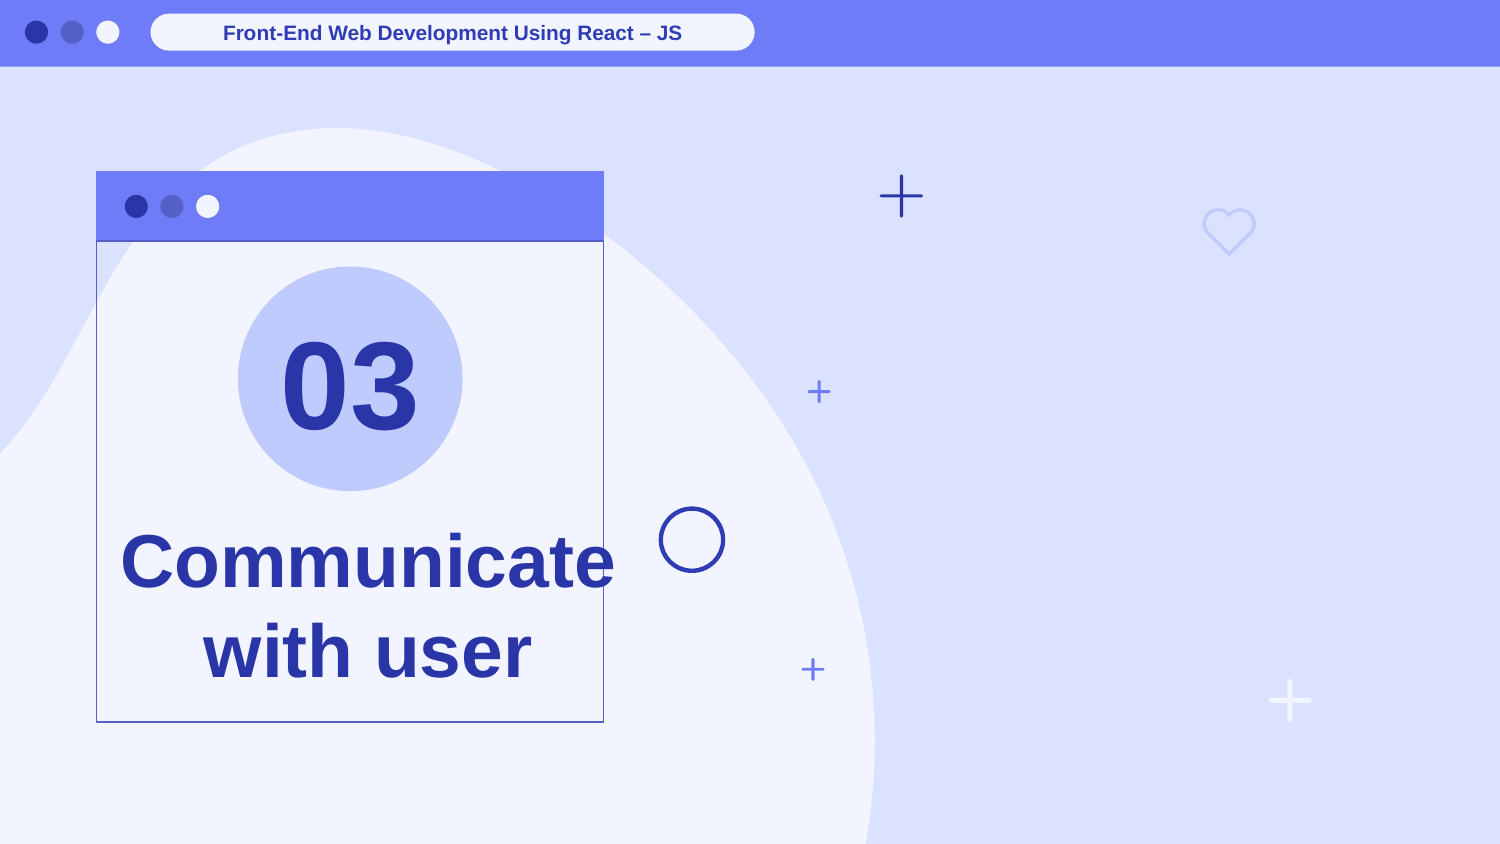

Front-End Web Development Using React – JS

03
# Communicate with user